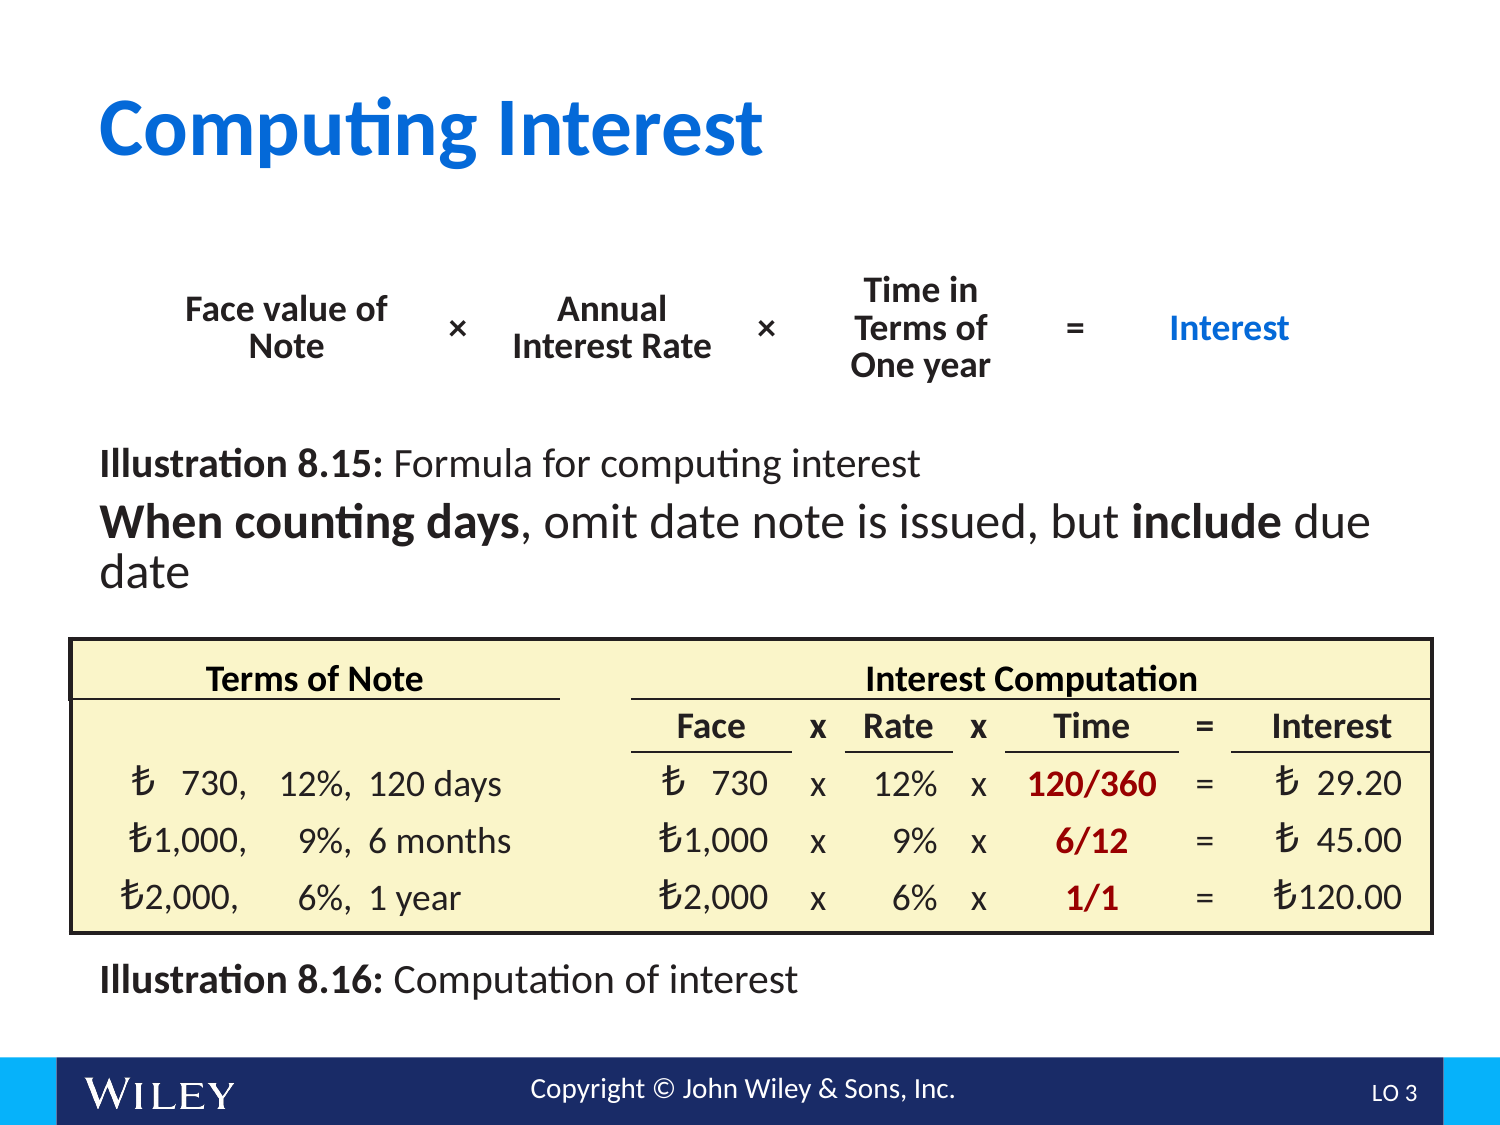

# Computing Interest
| Face value of Note | × | Annual Interest Rate | × | Time in Terms of One year | = | Interest |
| --- | --- | --- | --- | --- | --- | --- |
Illustration 8.15: Formula for computing interest
When counting days, omit date note is issued, but include due date
| Terms of Note |  | Interest Computation |
| --- | --- | --- |
|  |  |  |  | Face | x | Rate | x | Time | = | Interest |
| --- | --- | --- | --- | --- | --- | --- | --- | --- | --- | --- |
| ₺ 730, | 12%, | 120 days |  | ₺ 730 | x | 12% | x | 120/360 | = | ₺ 29.20 |
| ₺1,000, | 9%, | 6 months |  | ₺1,000 | x | 9% | x | 6/12 | = | ₺ 45.00 |
| ₺2,000, | 6%, | 1 year |  | ₺2,000 | x | 6% | x | 1/1 | = | ₺120.00 |
Illustration 8.16: Computation of interest
L O 3